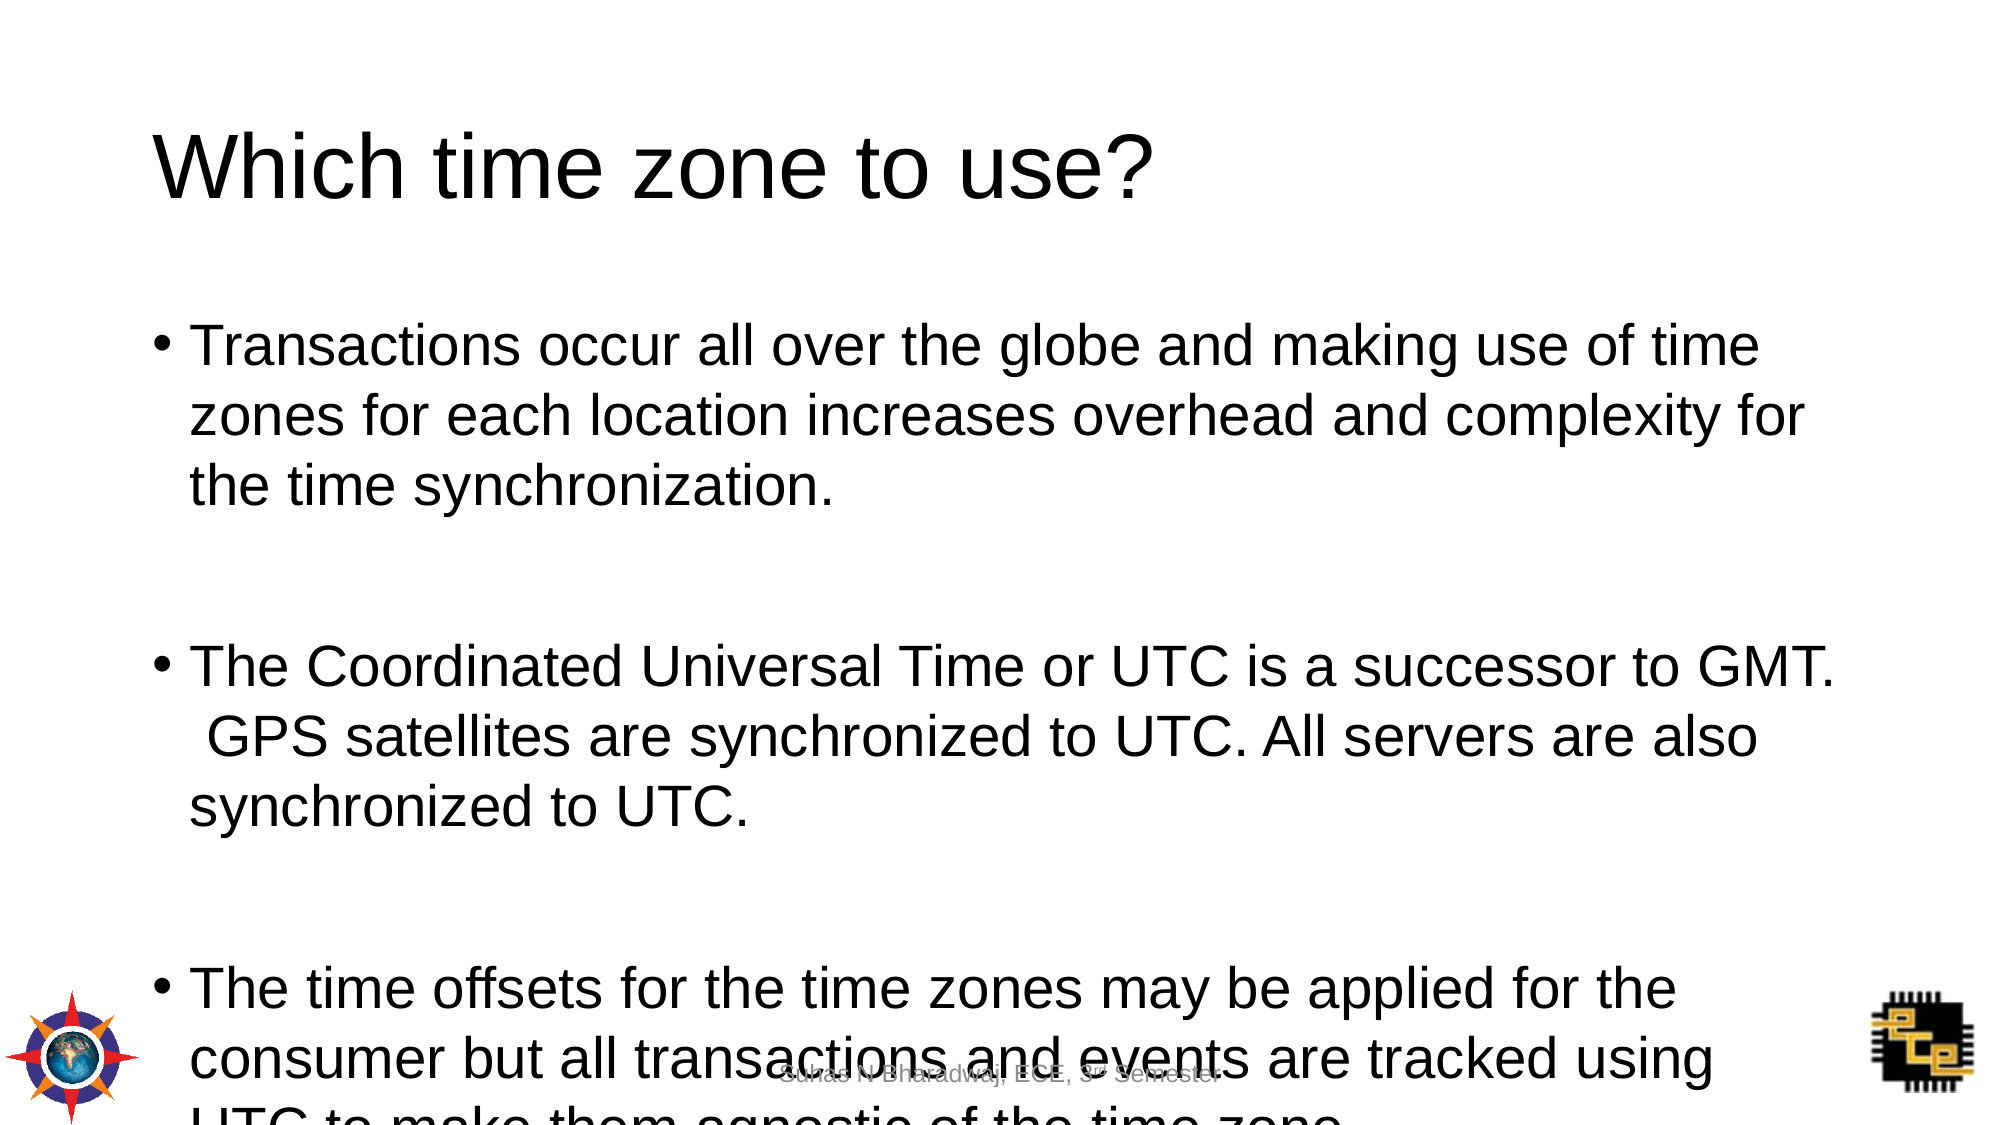

# Which time zone to use?
Transactions occur all over the globe and making use of time zones for each location increases overhead and complexity for the time synchronization.

The Coordinated Universal Time or UTC is a successor to GMT.  GPS satellites are synchronized to UTC. All servers are also synchronized to UTC.

The time offsets for the time zones may be applied for the consumer but all transactions and events are tracked using UTC to make them agnostic of the time zone.
Suhas N Bharadwaj, ECE, 3rd Semester
11